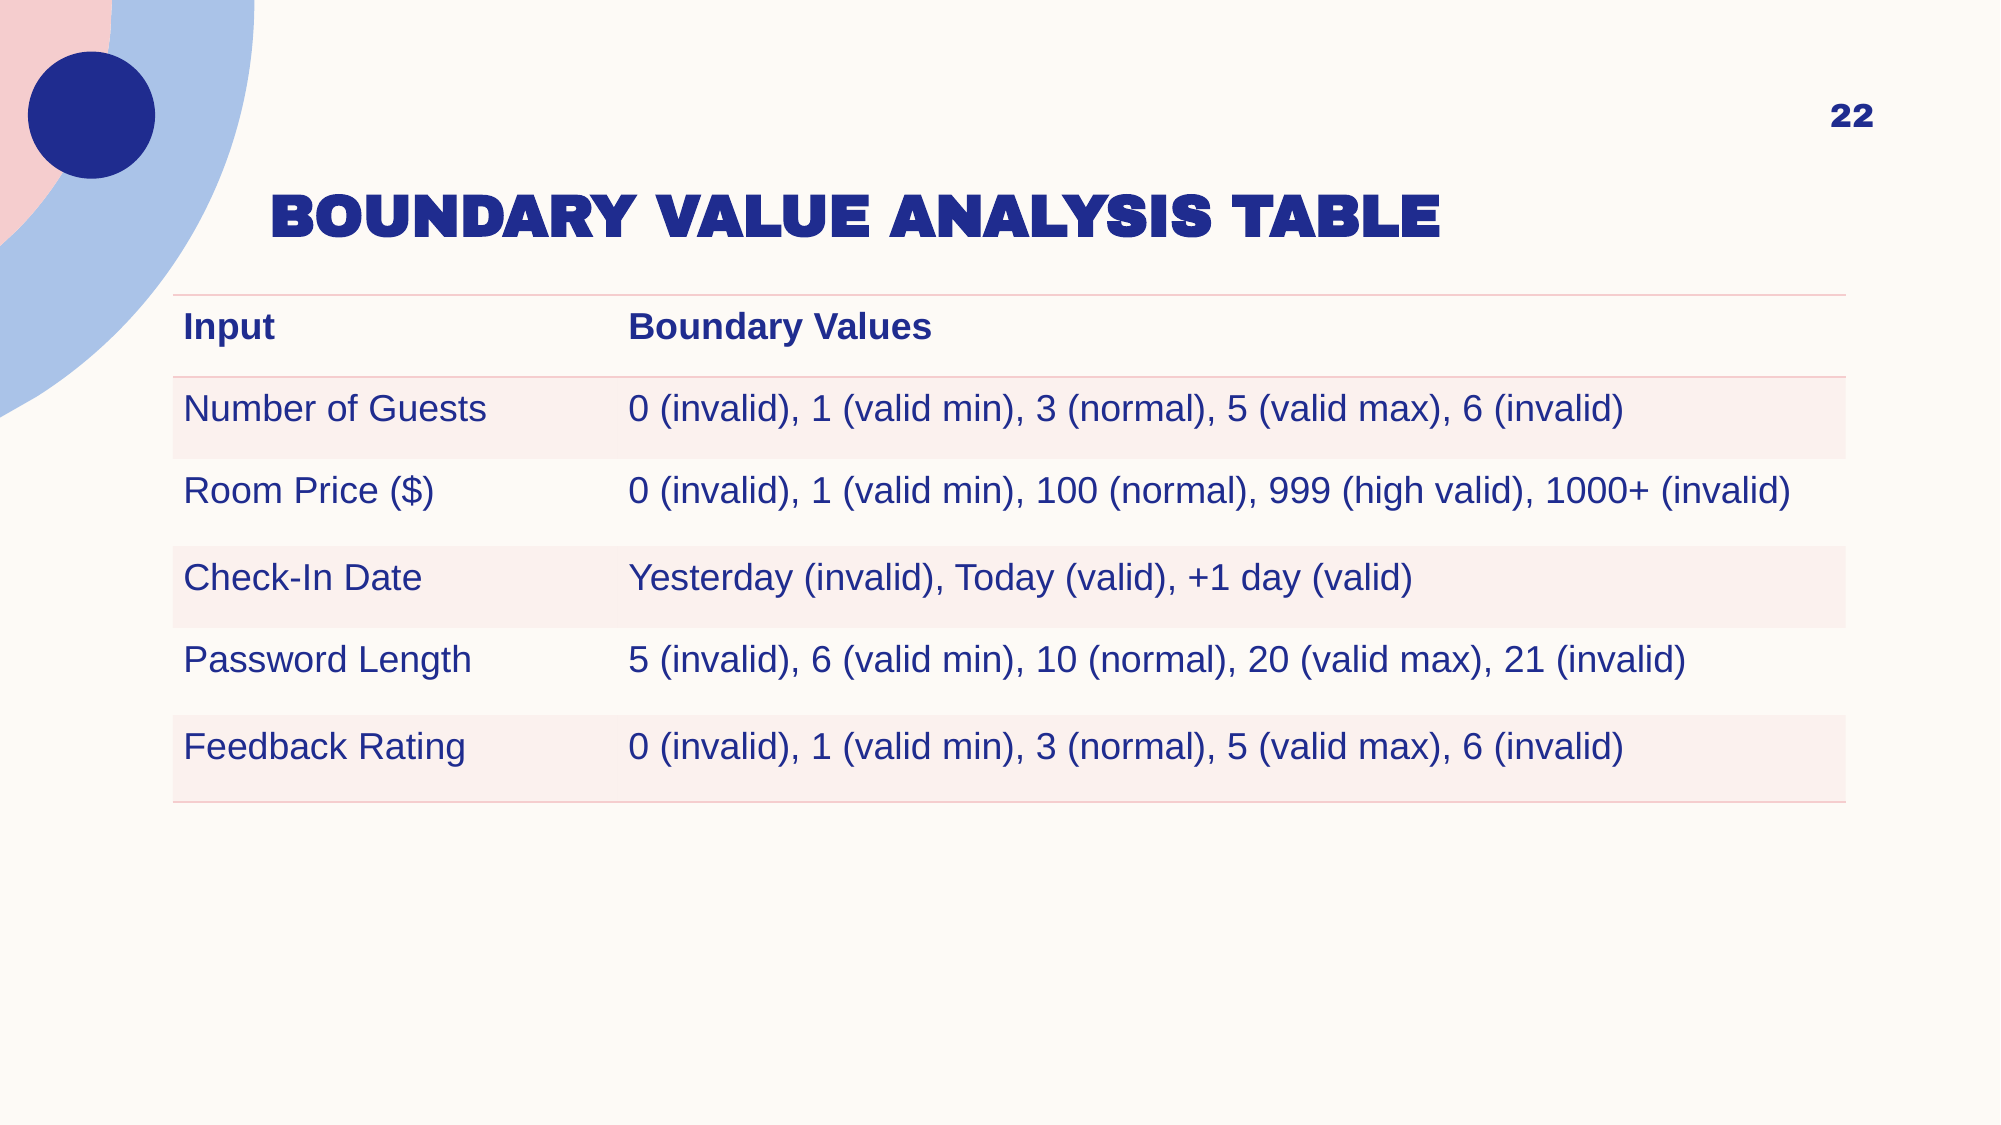

22
# Boundary Value Analysis Table
| Input | Boundary Values |
| --- | --- |
| Number of Guests | 0 (invalid), 1 (valid min), 3 (normal), 5 (valid max), 6 (invalid) |
| Room Price ($) | 0 (invalid), 1 (valid min), 100 (normal), 999 (high valid), 1000+ (invalid) |
| Check-In Date | Yesterday (invalid), Today (valid), +1 day (valid) |
| Password Length | 5 (invalid), 6 (valid min), 10 (normal), 20 (valid max), 21 (invalid) |
| Feedback Rating | 0 (invalid), 1 (valid min), 3 (normal), 5 (valid max), 6 (invalid) |